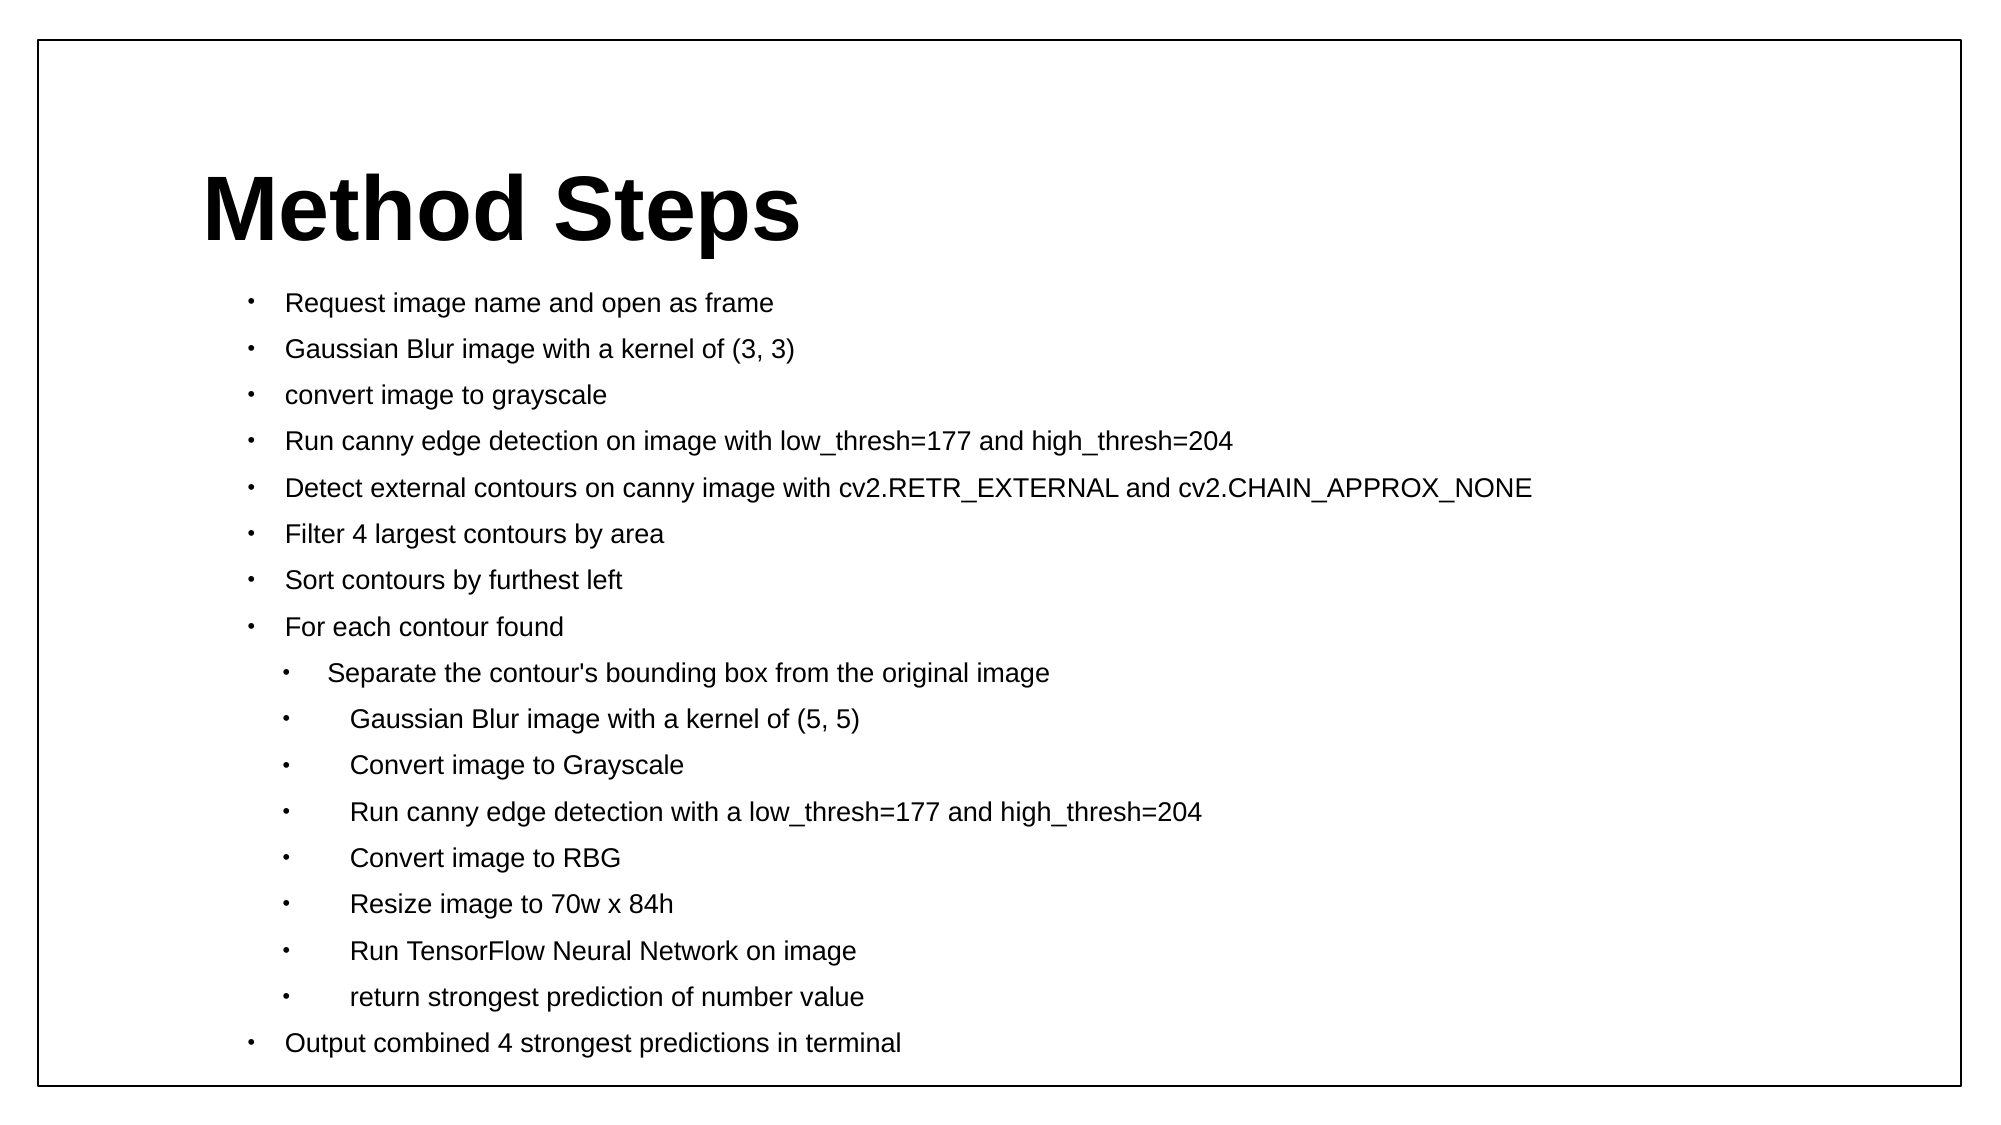

# Method Steps
Request image name and open as frame
Gaussian Blur image with a kernel of (3, 3)
convert image to grayscale
Run canny edge detection on image with low_thresh=177 and high_thresh=204
Detect external contours on canny image with cv2.RETR_EXTERNAL and cv2.CHAIN_APPROX_NONE
Filter 4 largest contours by area
Sort contours by furthest left
For each contour found
 Separate the contour's bounding box from the original image
    Gaussian Blur image with a kernel of (5, 5)
    Convert image to Grayscale
    Run canny edge detection with a low_thresh=177 and high_thresh=204
    Convert image to RBG
    Resize image to 70w x 84h
    Run TensorFlow Neural Network on image
    return strongest prediction of number value
Output combined 4 strongest predictions in terminal